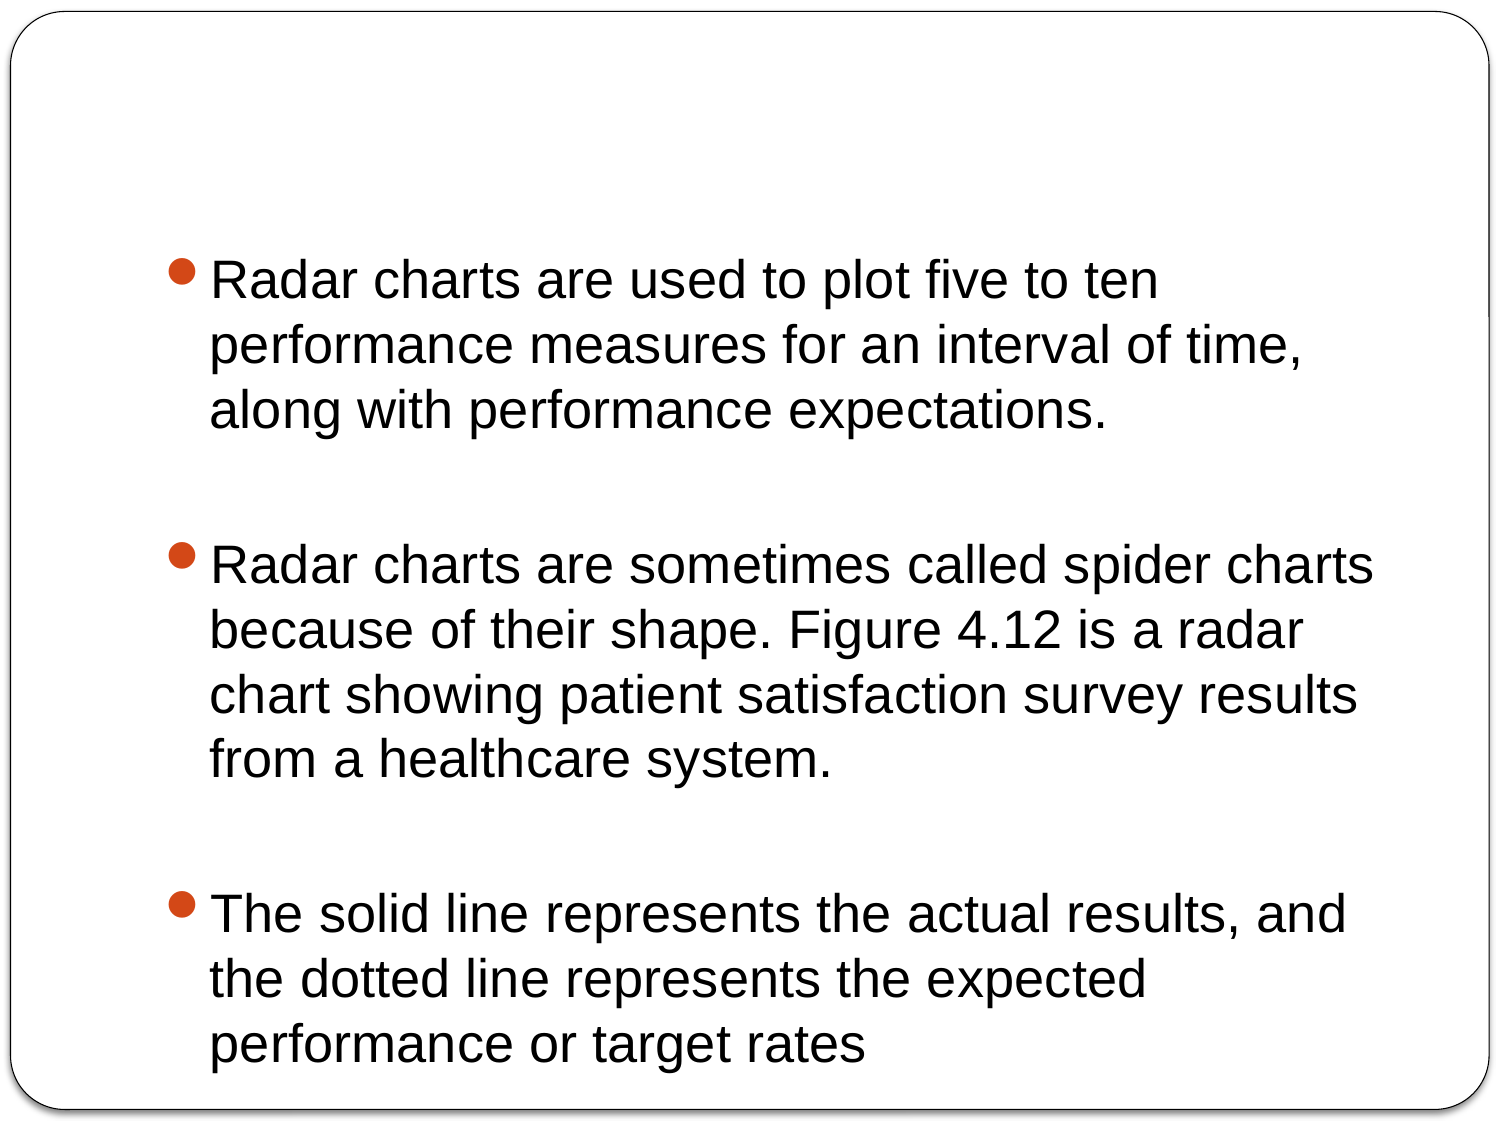

#
Radar charts are used to plot five to ten performance measures for an interval of time, along with performance expectations.

Radar charts are sometimes called spider charts because of their shape. Figure 4.12 is a radar chart showing patient satisfaction survey results from a healthcare system.

The solid line represents the actual results, and the dotted line represents the expected performance or target rates